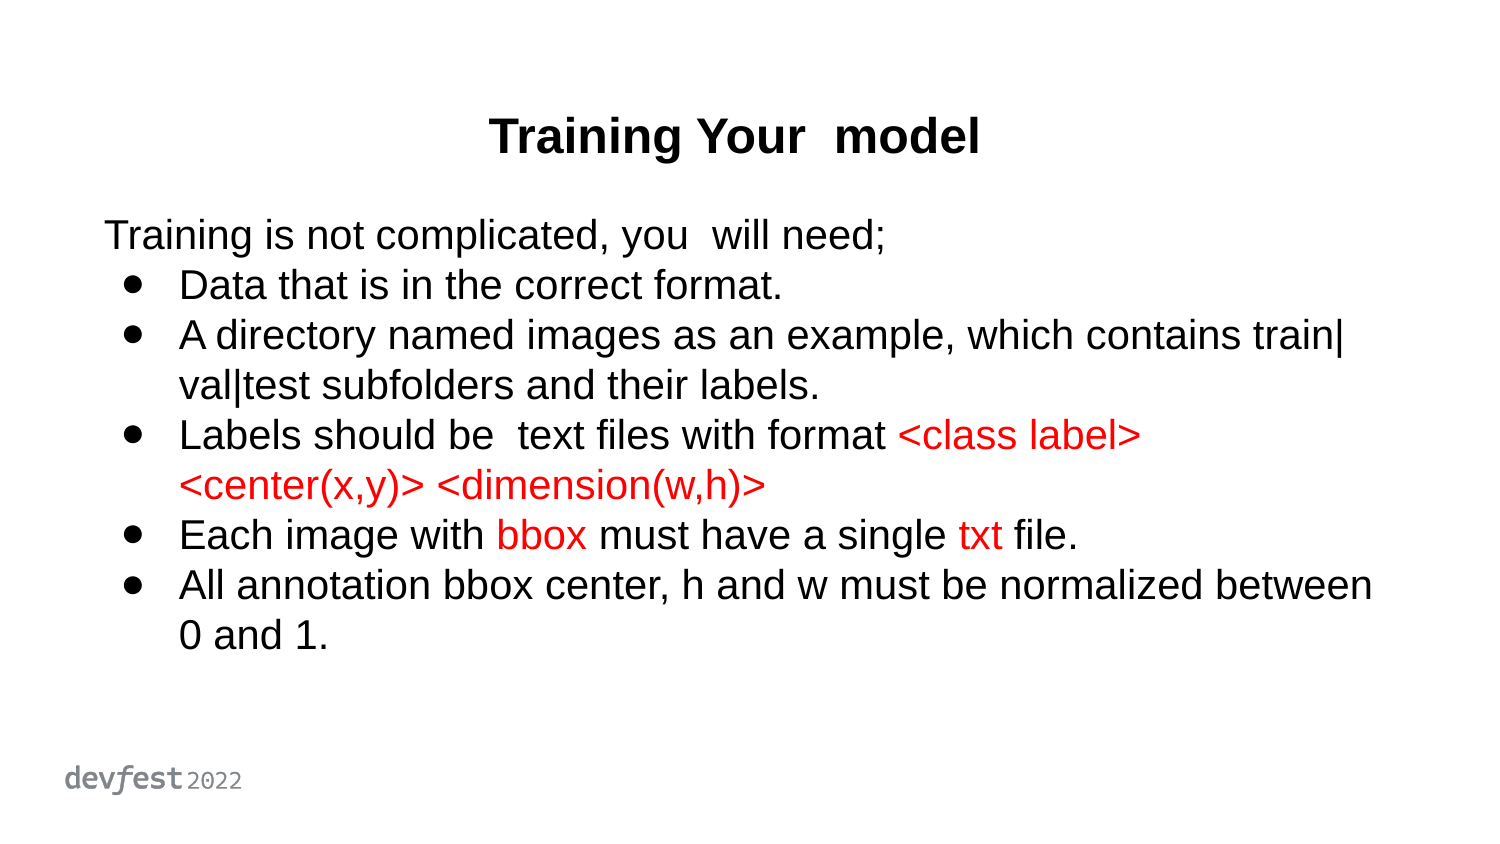

# Training Your  model
Training is not complicated, you  will need;
Data that is in the correct format.
A directory named images as an example, which contains train|val|test subfolders and their labels.
Labels should be  text files with format <class label> <center(x,y)> <dimension(w,h)>
Each image with bbox must have a single txt file.
All annotation bbox center, h and w must be normalized between 0 and 1.